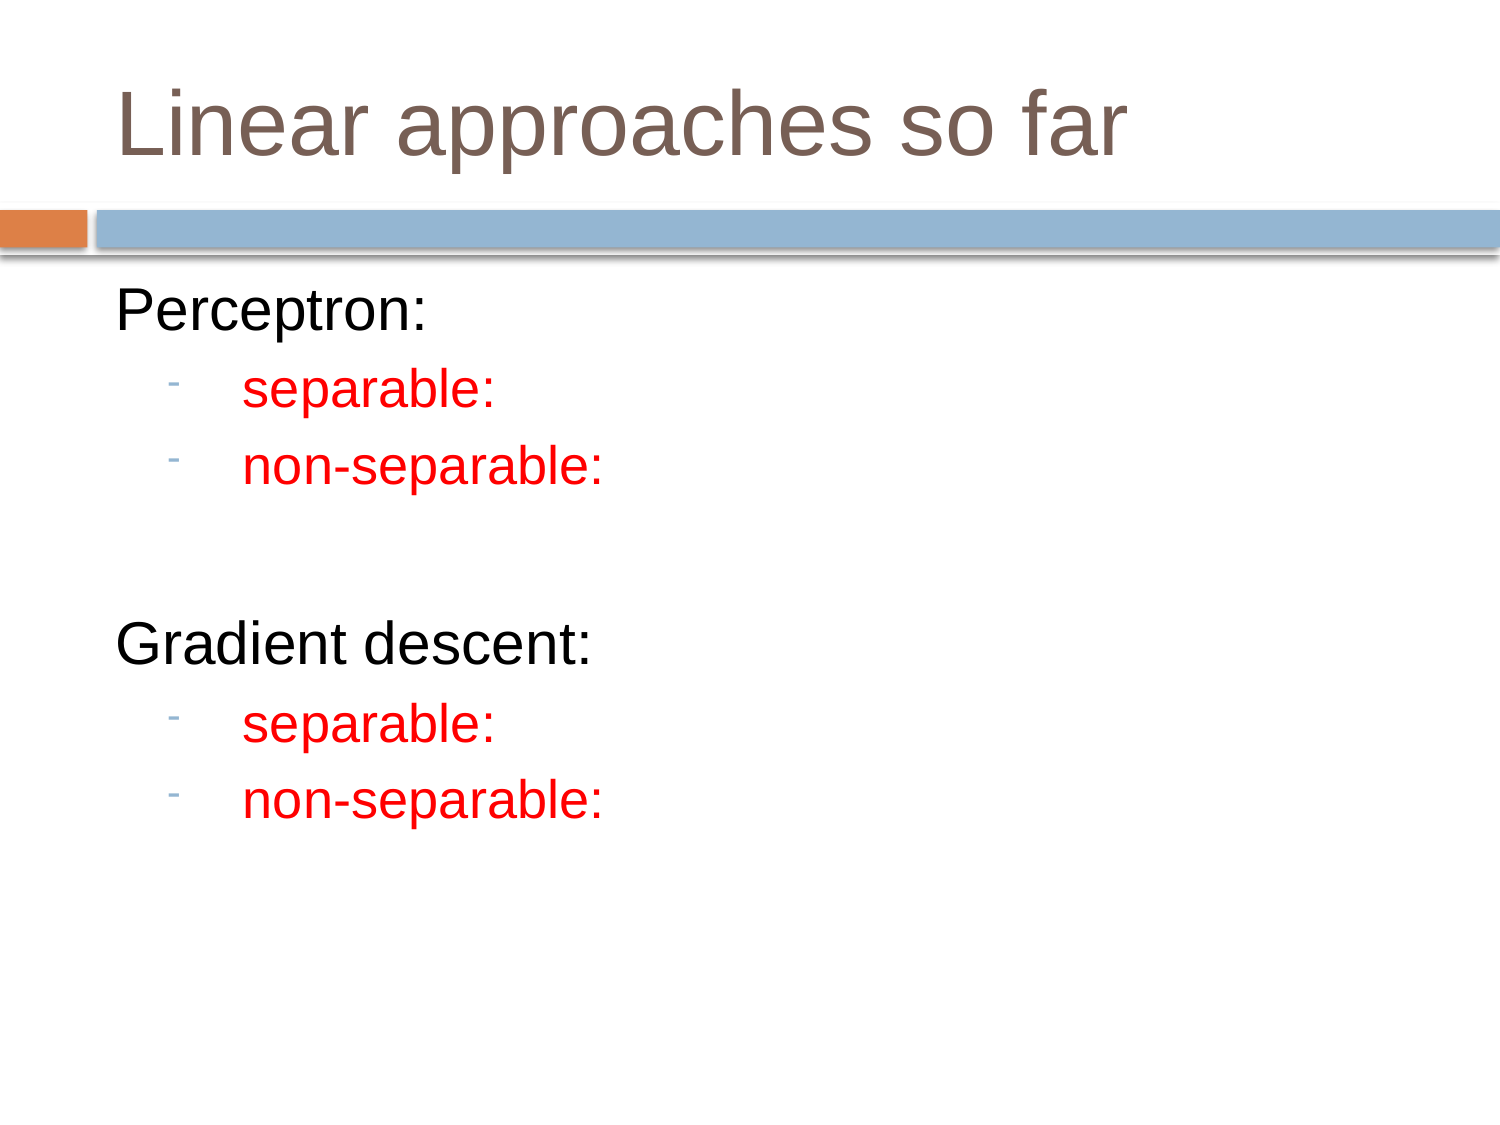

# Linear approaches so far
Perceptron:
separable:
non-separable:

Gradient descent:
separable:
non-separable: